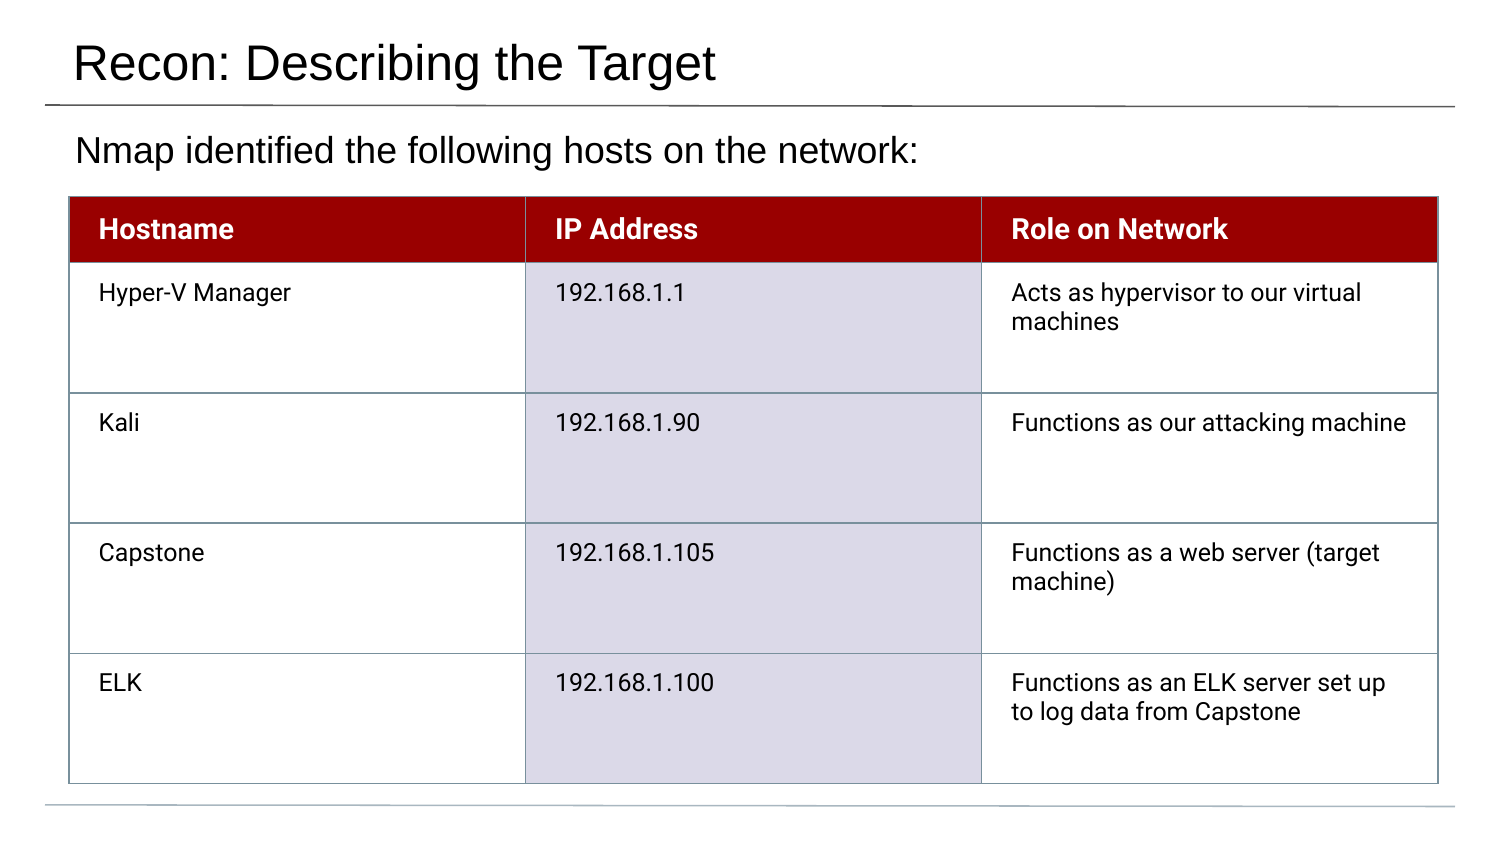

# Recon: Describing the Target
Nmap identified the following hosts on the network:
| Hostname | IP Address | Role on Network |
| --- | --- | --- |
| Hyper-V Manager | 192.168.1.1 | Acts as hypervisor to our virtual machines |
| Kali | 192.168.1.90 | Functions as our attacking machine |
| Capstone | 192.168.1.105 | Functions as a web server (target machine) |
| ELK | 192.168.1.100 | Functions as an ELK server set up to log data from Capstone |